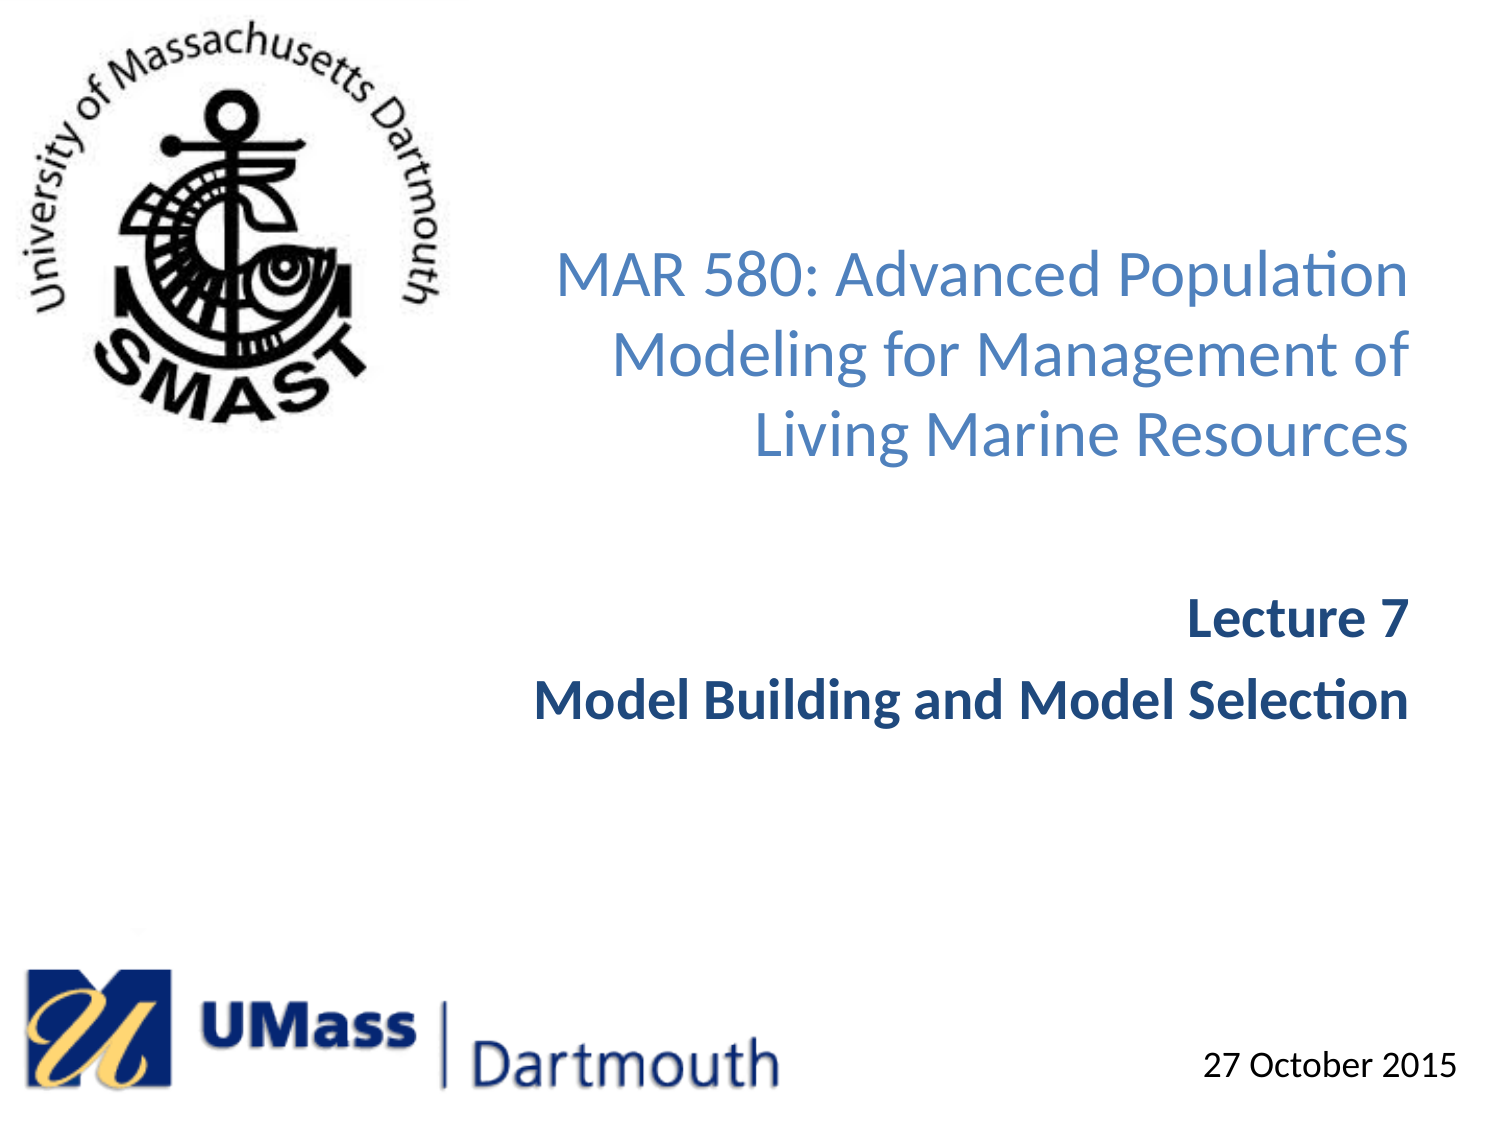

# MAR 580: Advanced Population Modeling for Management of Living Marine Resources
Lecture 7
Model Building and Model Selection

27 October 2015